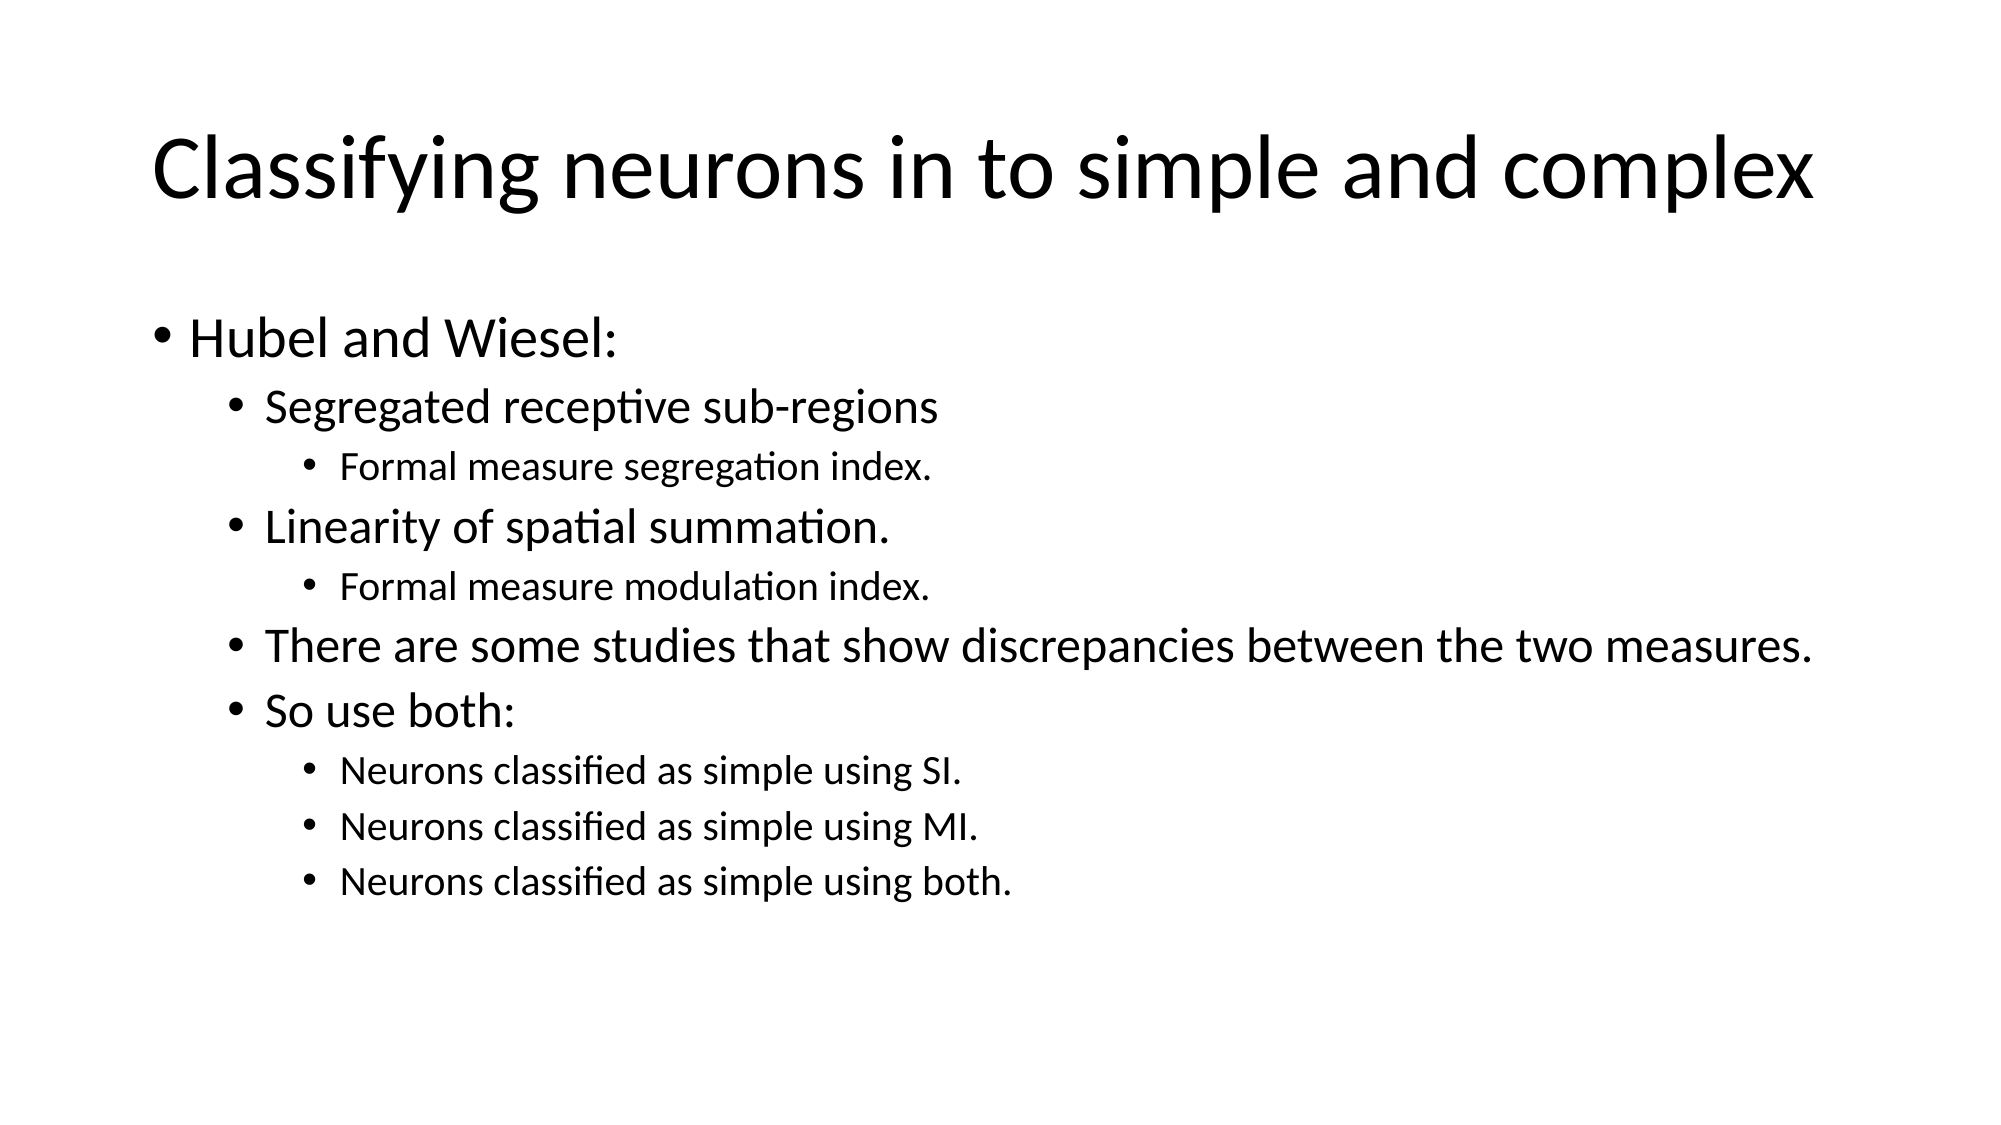

# Classifying neurons in to simple and complex
Hubel and Wiesel:
Segregated receptive sub-regions
Formal measure segregation index.
Linearity of spatial summation.
Formal measure modulation index.
There are some studies that show discrepancies between the two measures.
So use both:
Neurons classified as simple using SI.
Neurons classified as simple using MI.
Neurons classified as simple using both.